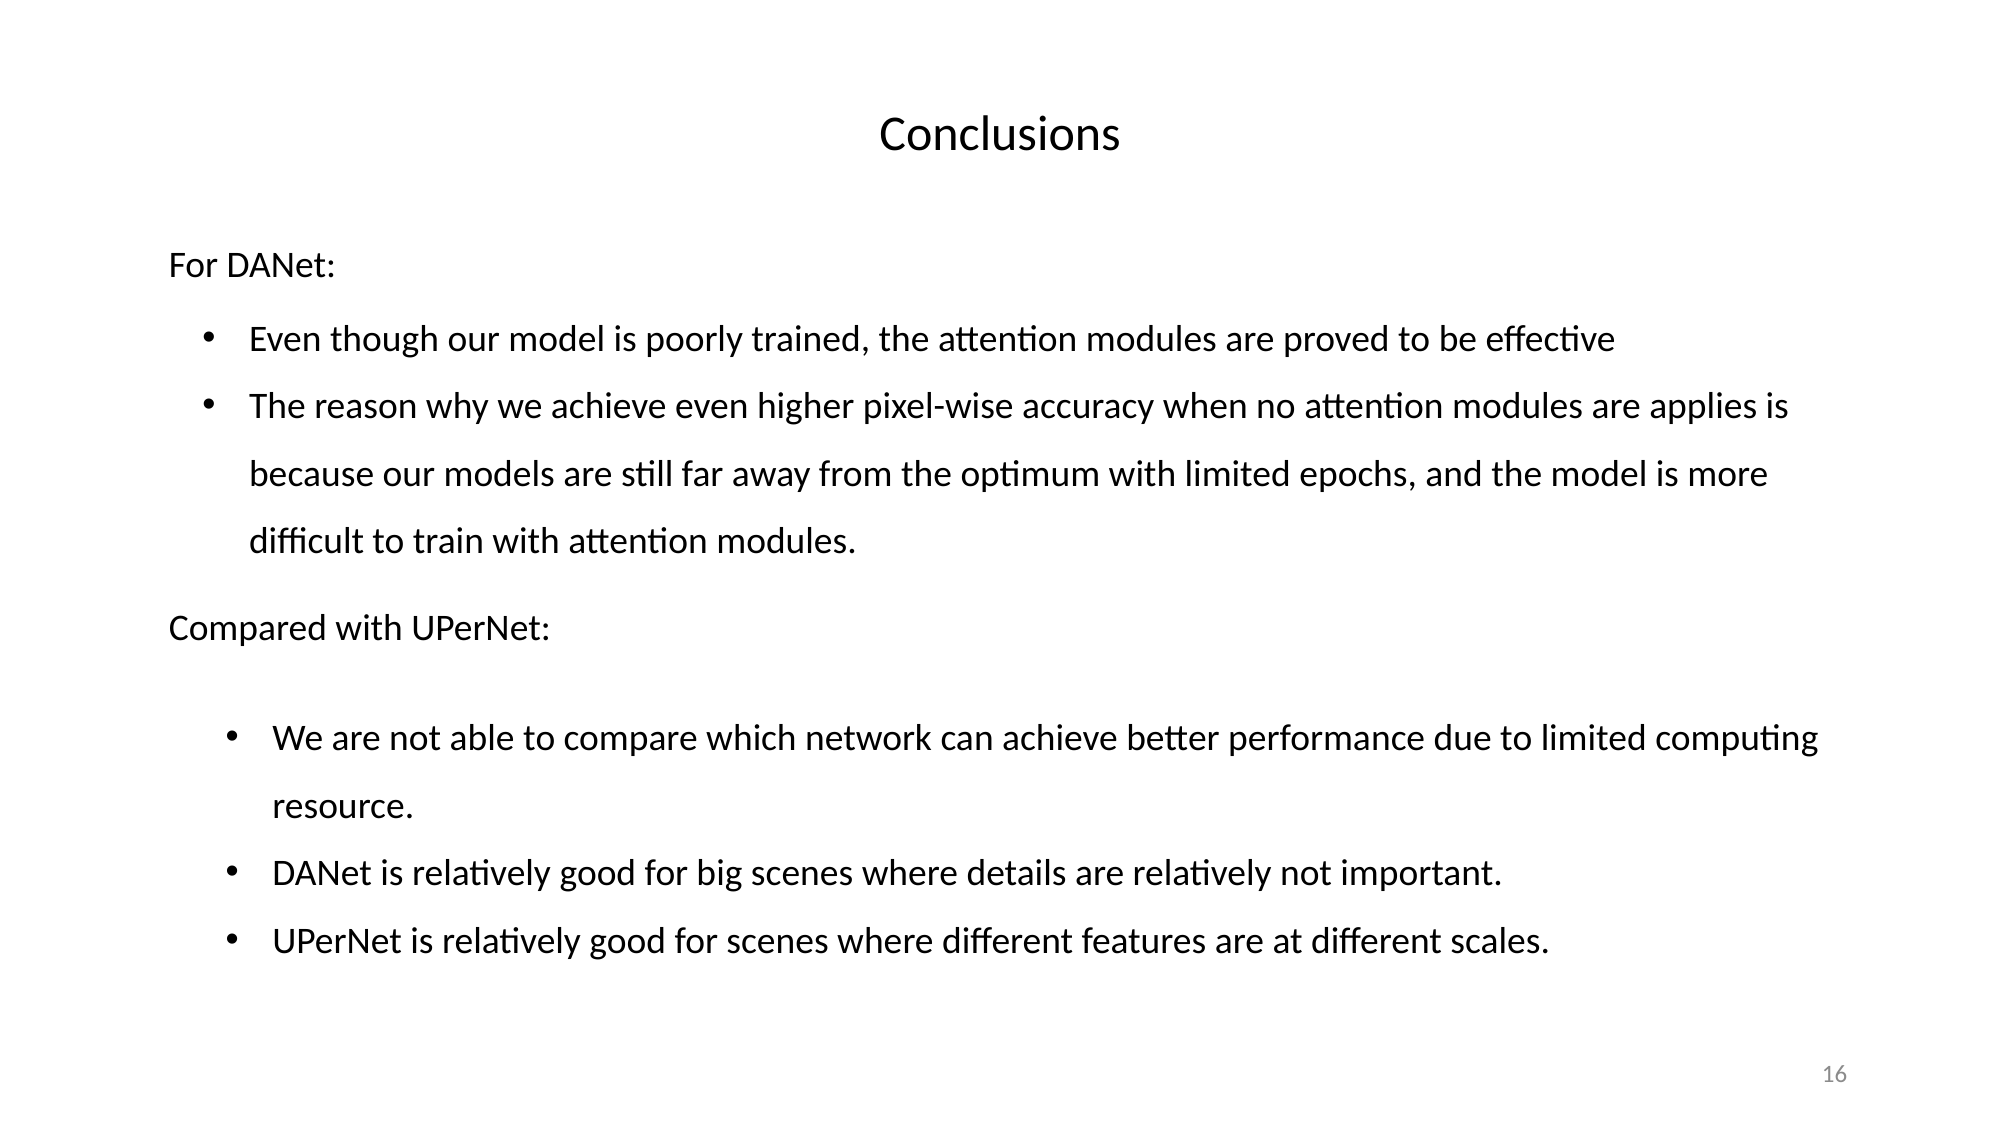

Conclusions
For DANet:
Even though our model is poorly trained, the attention modules are proved to be effective
The reason why we achieve even higher pixel-wise accuracy when no attention modules are applies is because our models are still far away from the optimum with limited epochs, and the model is more difficult to train with attention modules.

Compared with UPerNet:
We are not able to compare which network can achieve better performance due to limited computing resource.
DANet is relatively good for big scenes where details are relatively not important.
UPerNet is relatively good for scenes where different features are at different scales.

16